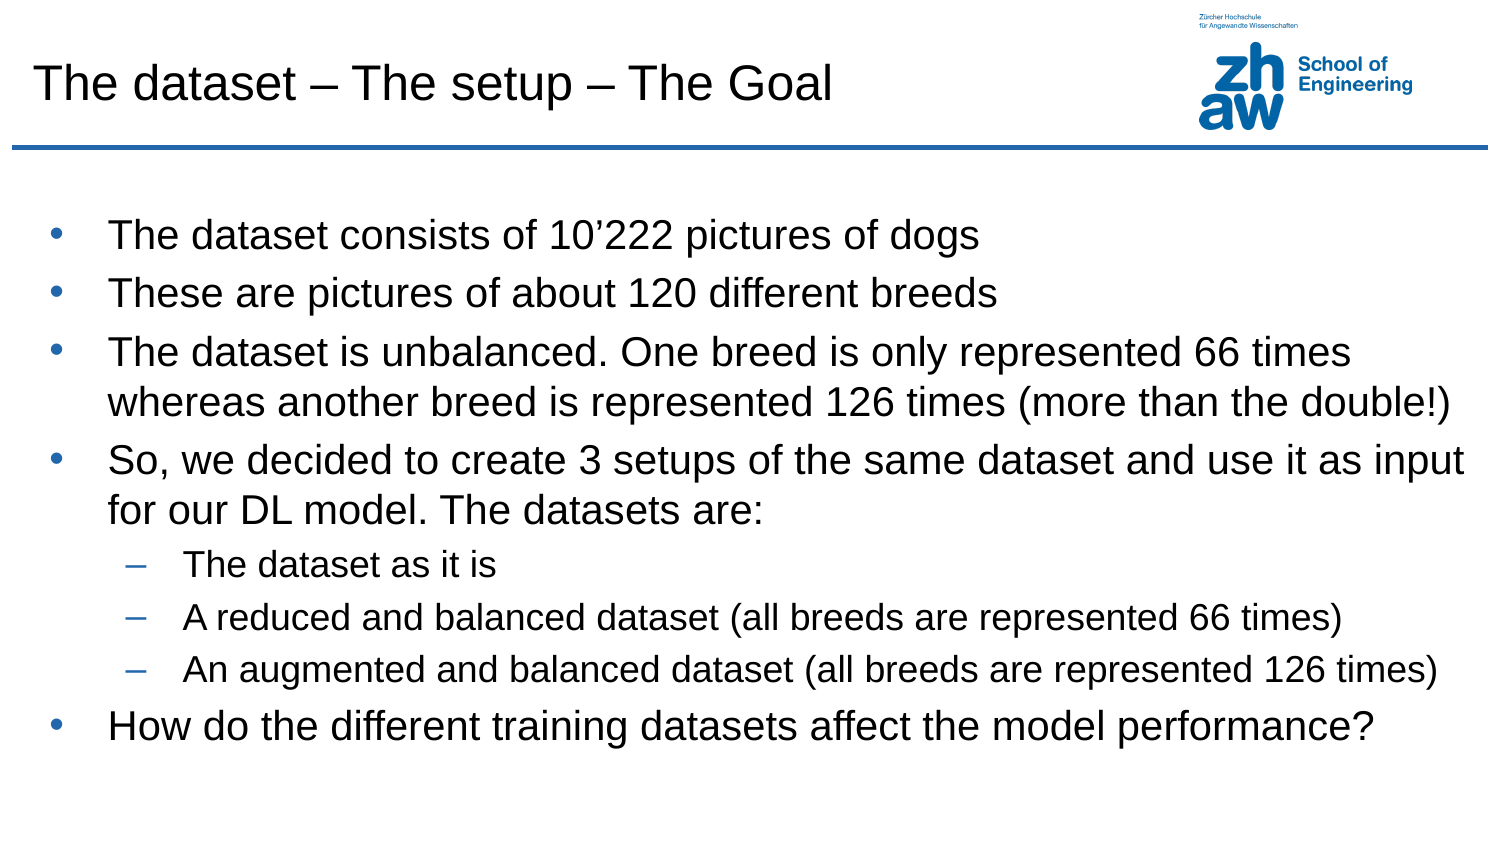

# The dataset – The setup – The Goal
The dataset consists of 10’222 pictures of dogs
These are pictures of about 120 different breeds
The dataset is unbalanced. One breed is only represented 66 times whereas another breed is represented 126 times (more than the double!)
So, we decided to create 3 setups of the same dataset and use it as input for our DL model. The datasets are:
The dataset as it is
A reduced and balanced dataset (all breeds are represented 66 times)
An augmented and balanced dataset (all breeds are represented 126 times)
How do the different training datasets affect the model performance?